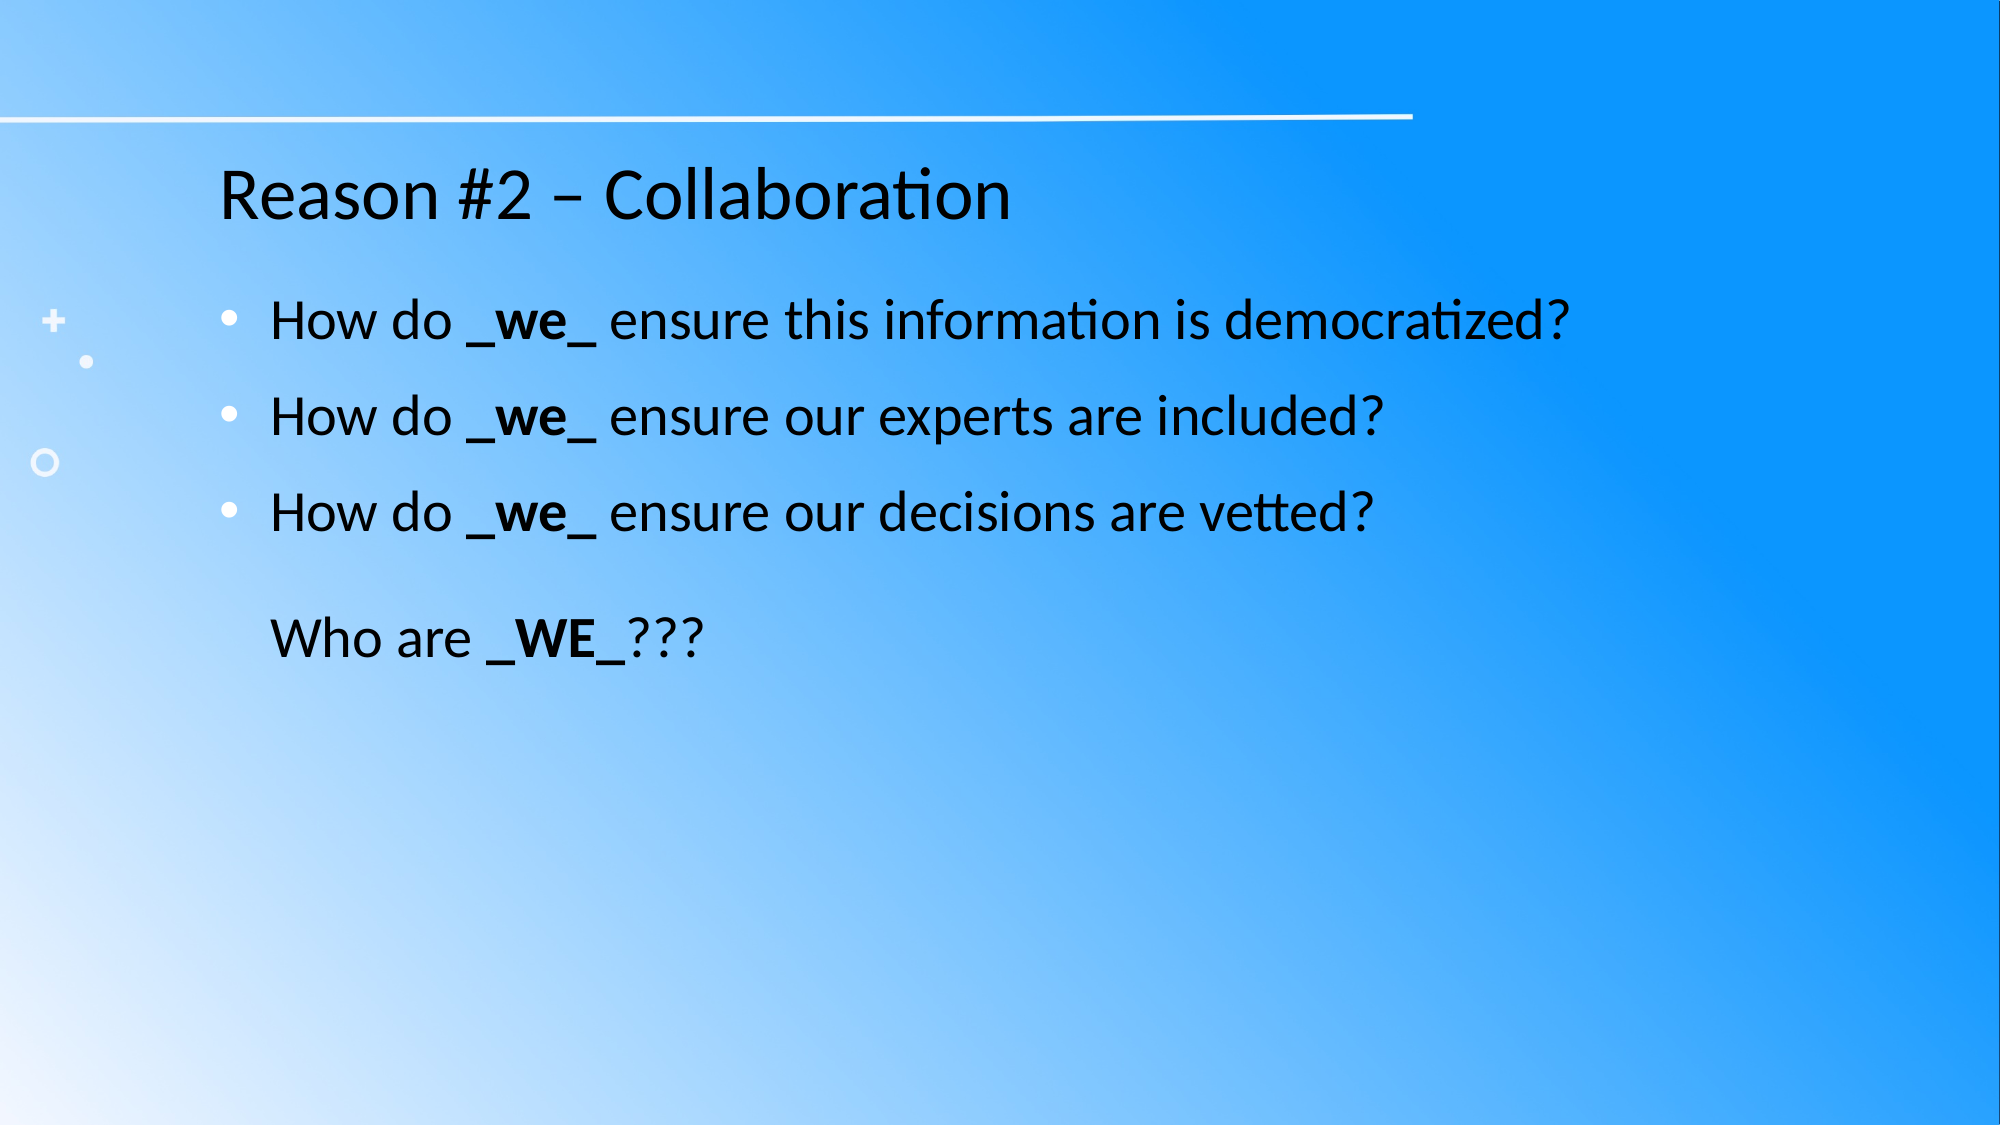

# Reason #2 – Collaboration
How do _we_ ensure this information is democratized?
How do _we_ ensure our experts are included?
How do _we_ ensure our decisions are vetted?
Who are _WE_???